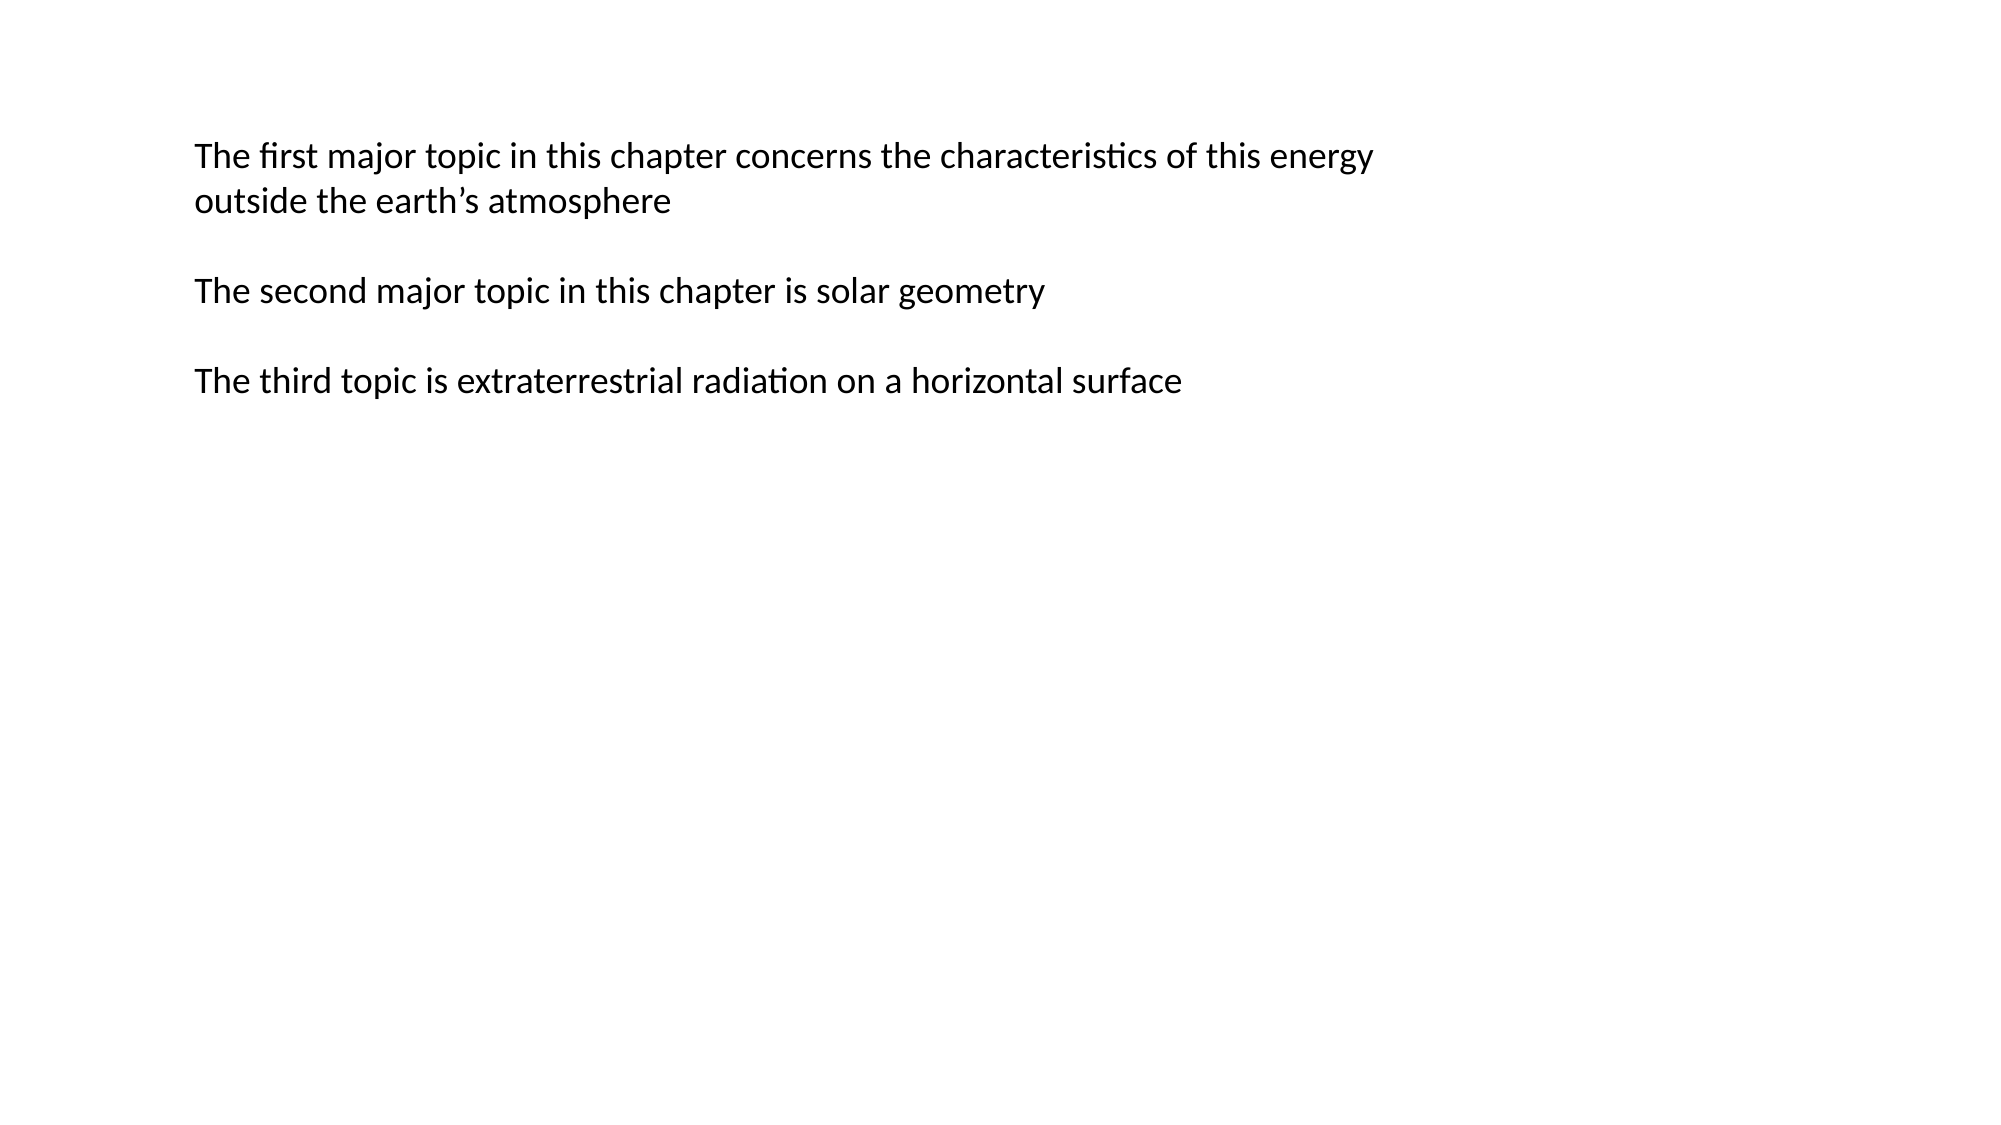

The first major topic in this chapter concerns the characteristics of this energy
outside the earth’s atmosphere

The second major topic in this chapter is solar geometry

The third topic is extraterrestrial radiation on a horizontal surface